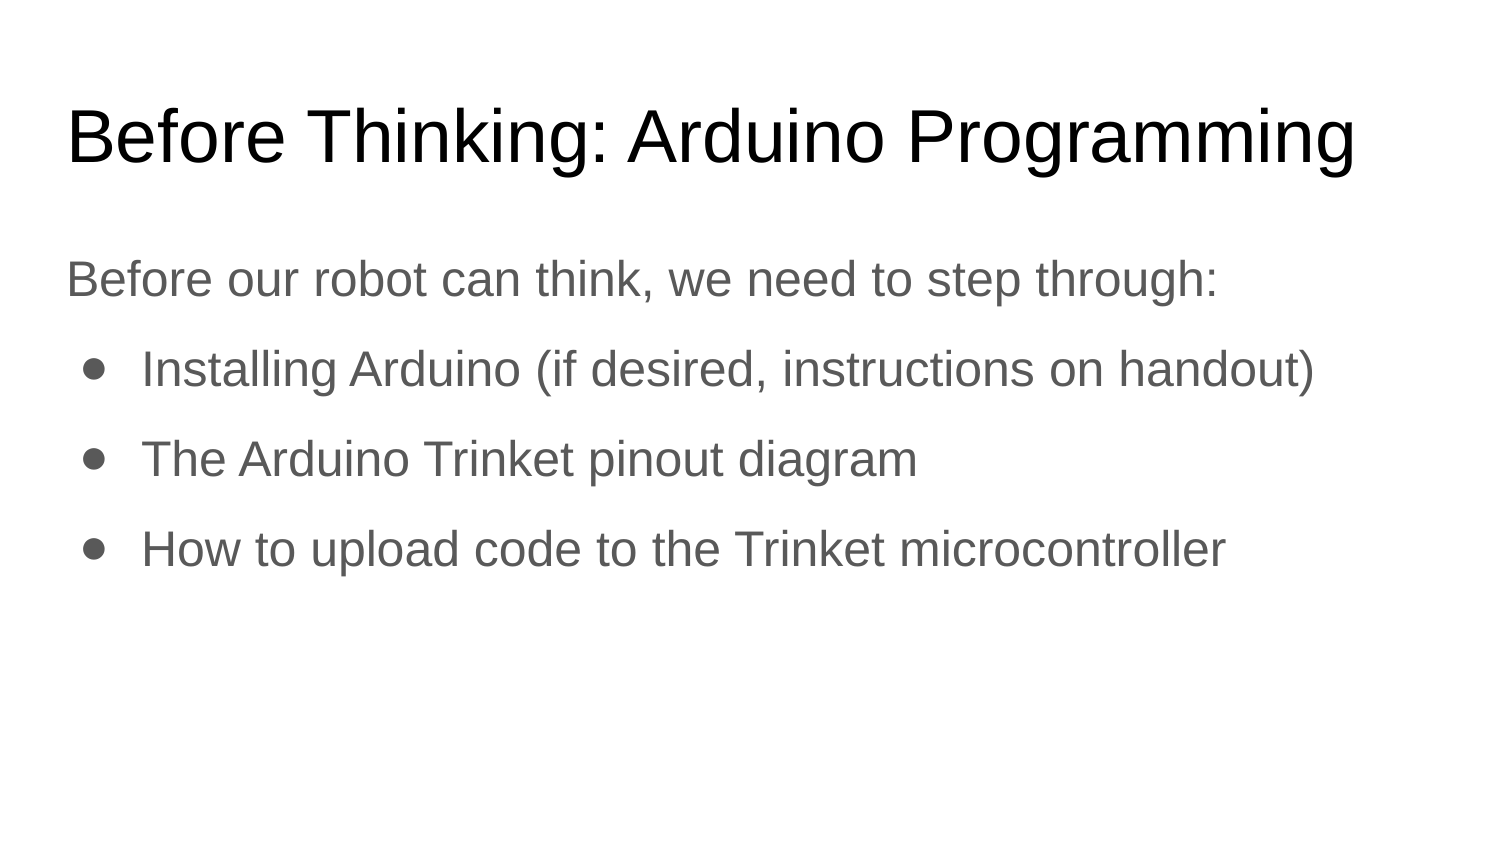

# Before Thinking: Arduino Programming
Before our robot can think, we need to step through:
Installing Arduino (if desired, instructions on handout)
The Arduino Trinket pinout diagram
How to upload code to the Trinket microcontroller